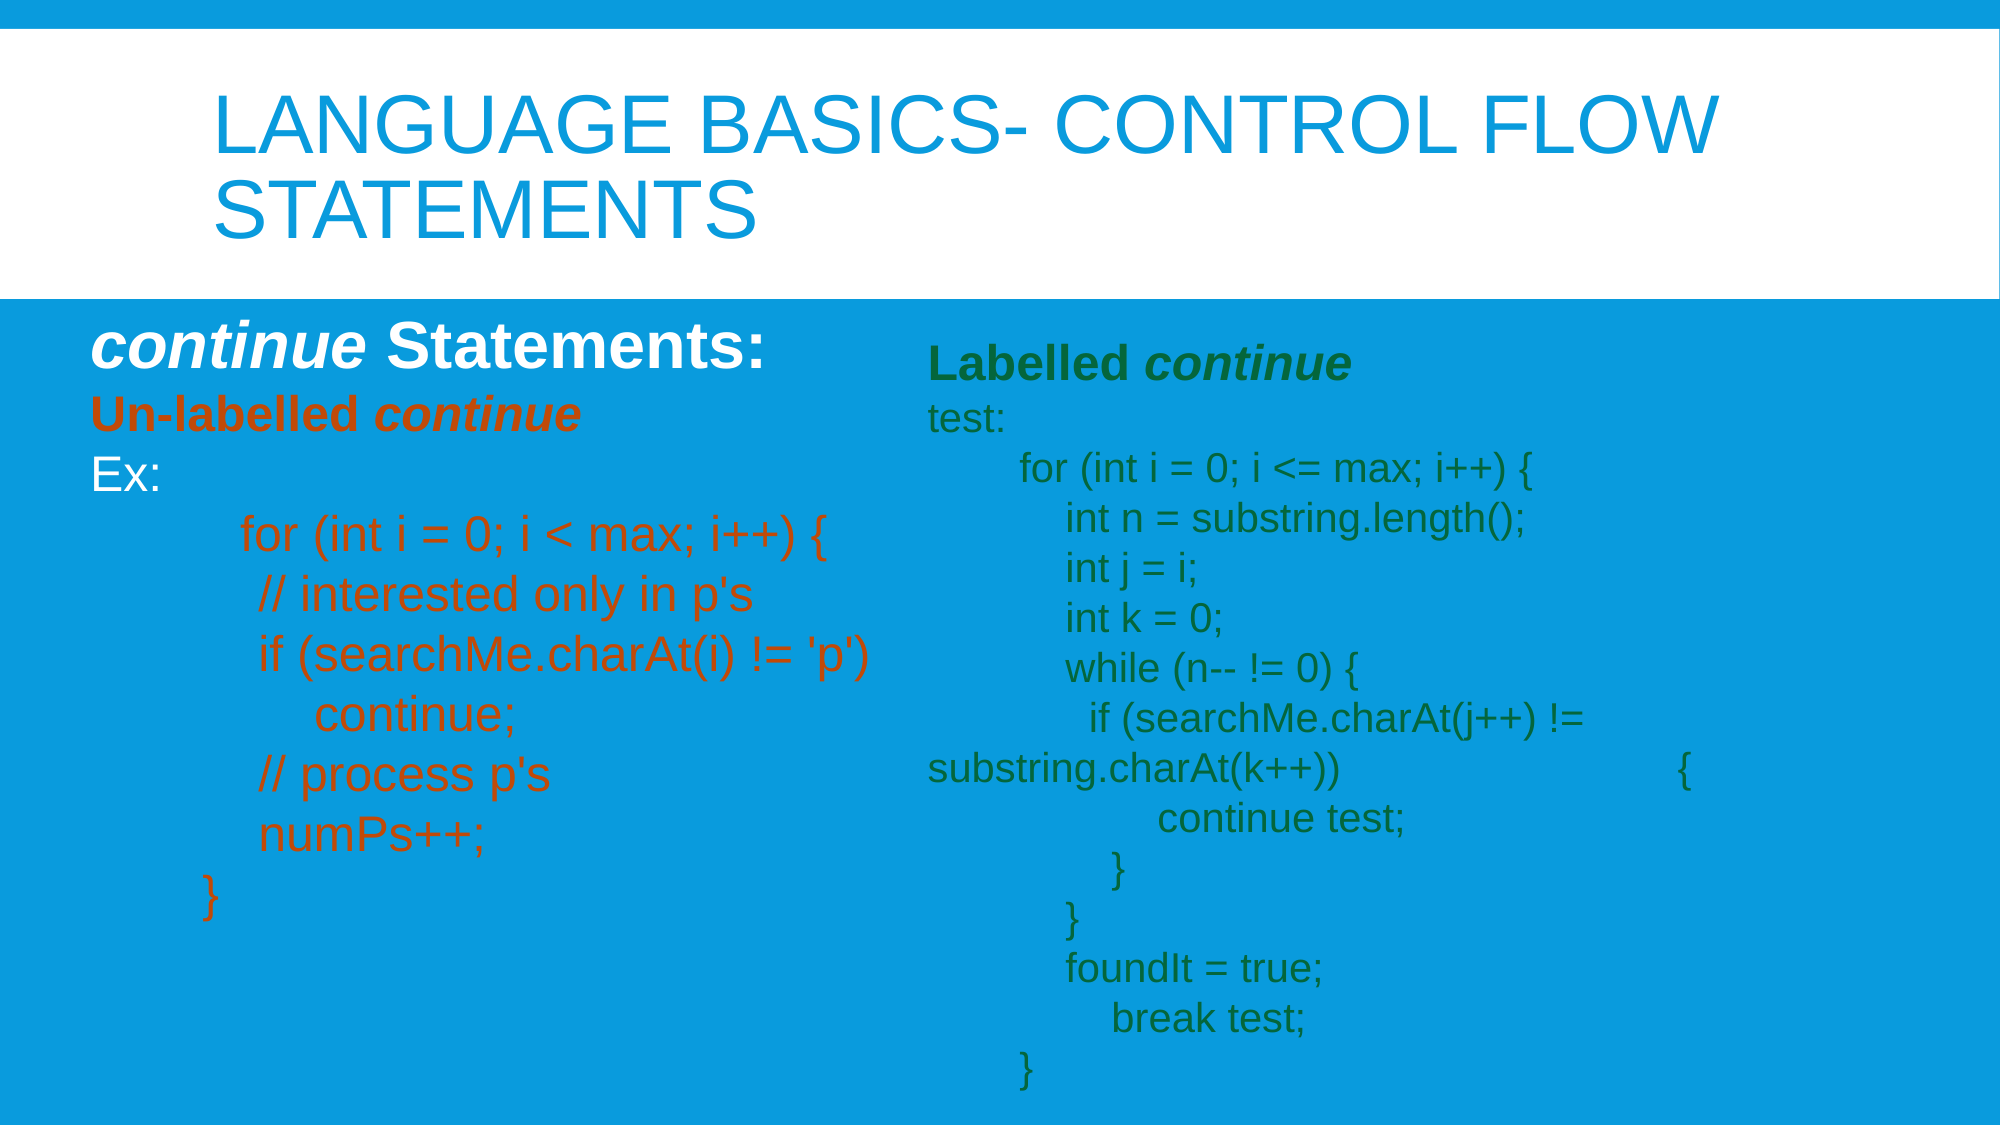

# Language basics- control flow statements
continue Statements:
Un-labelled continue
Ex:
	for (int i = 0; i < max; i++) {
            // interested only in p's
            if (searchMe.charAt(i) != 'p')
                continue;
            // process p's
            numPs++;
        }
Labelled continue
test:
        for (int i = 0; i <= max; i++) {
            int n = substring.length();
            int j = i;
            int k = 0;
            while (n-- != 0) {
   	 if (searchMe.charAt(j++) != substring.charAt(k++)) 			{
                    continue test;
                }
            }
            foundIt = true;
                break test;
        }